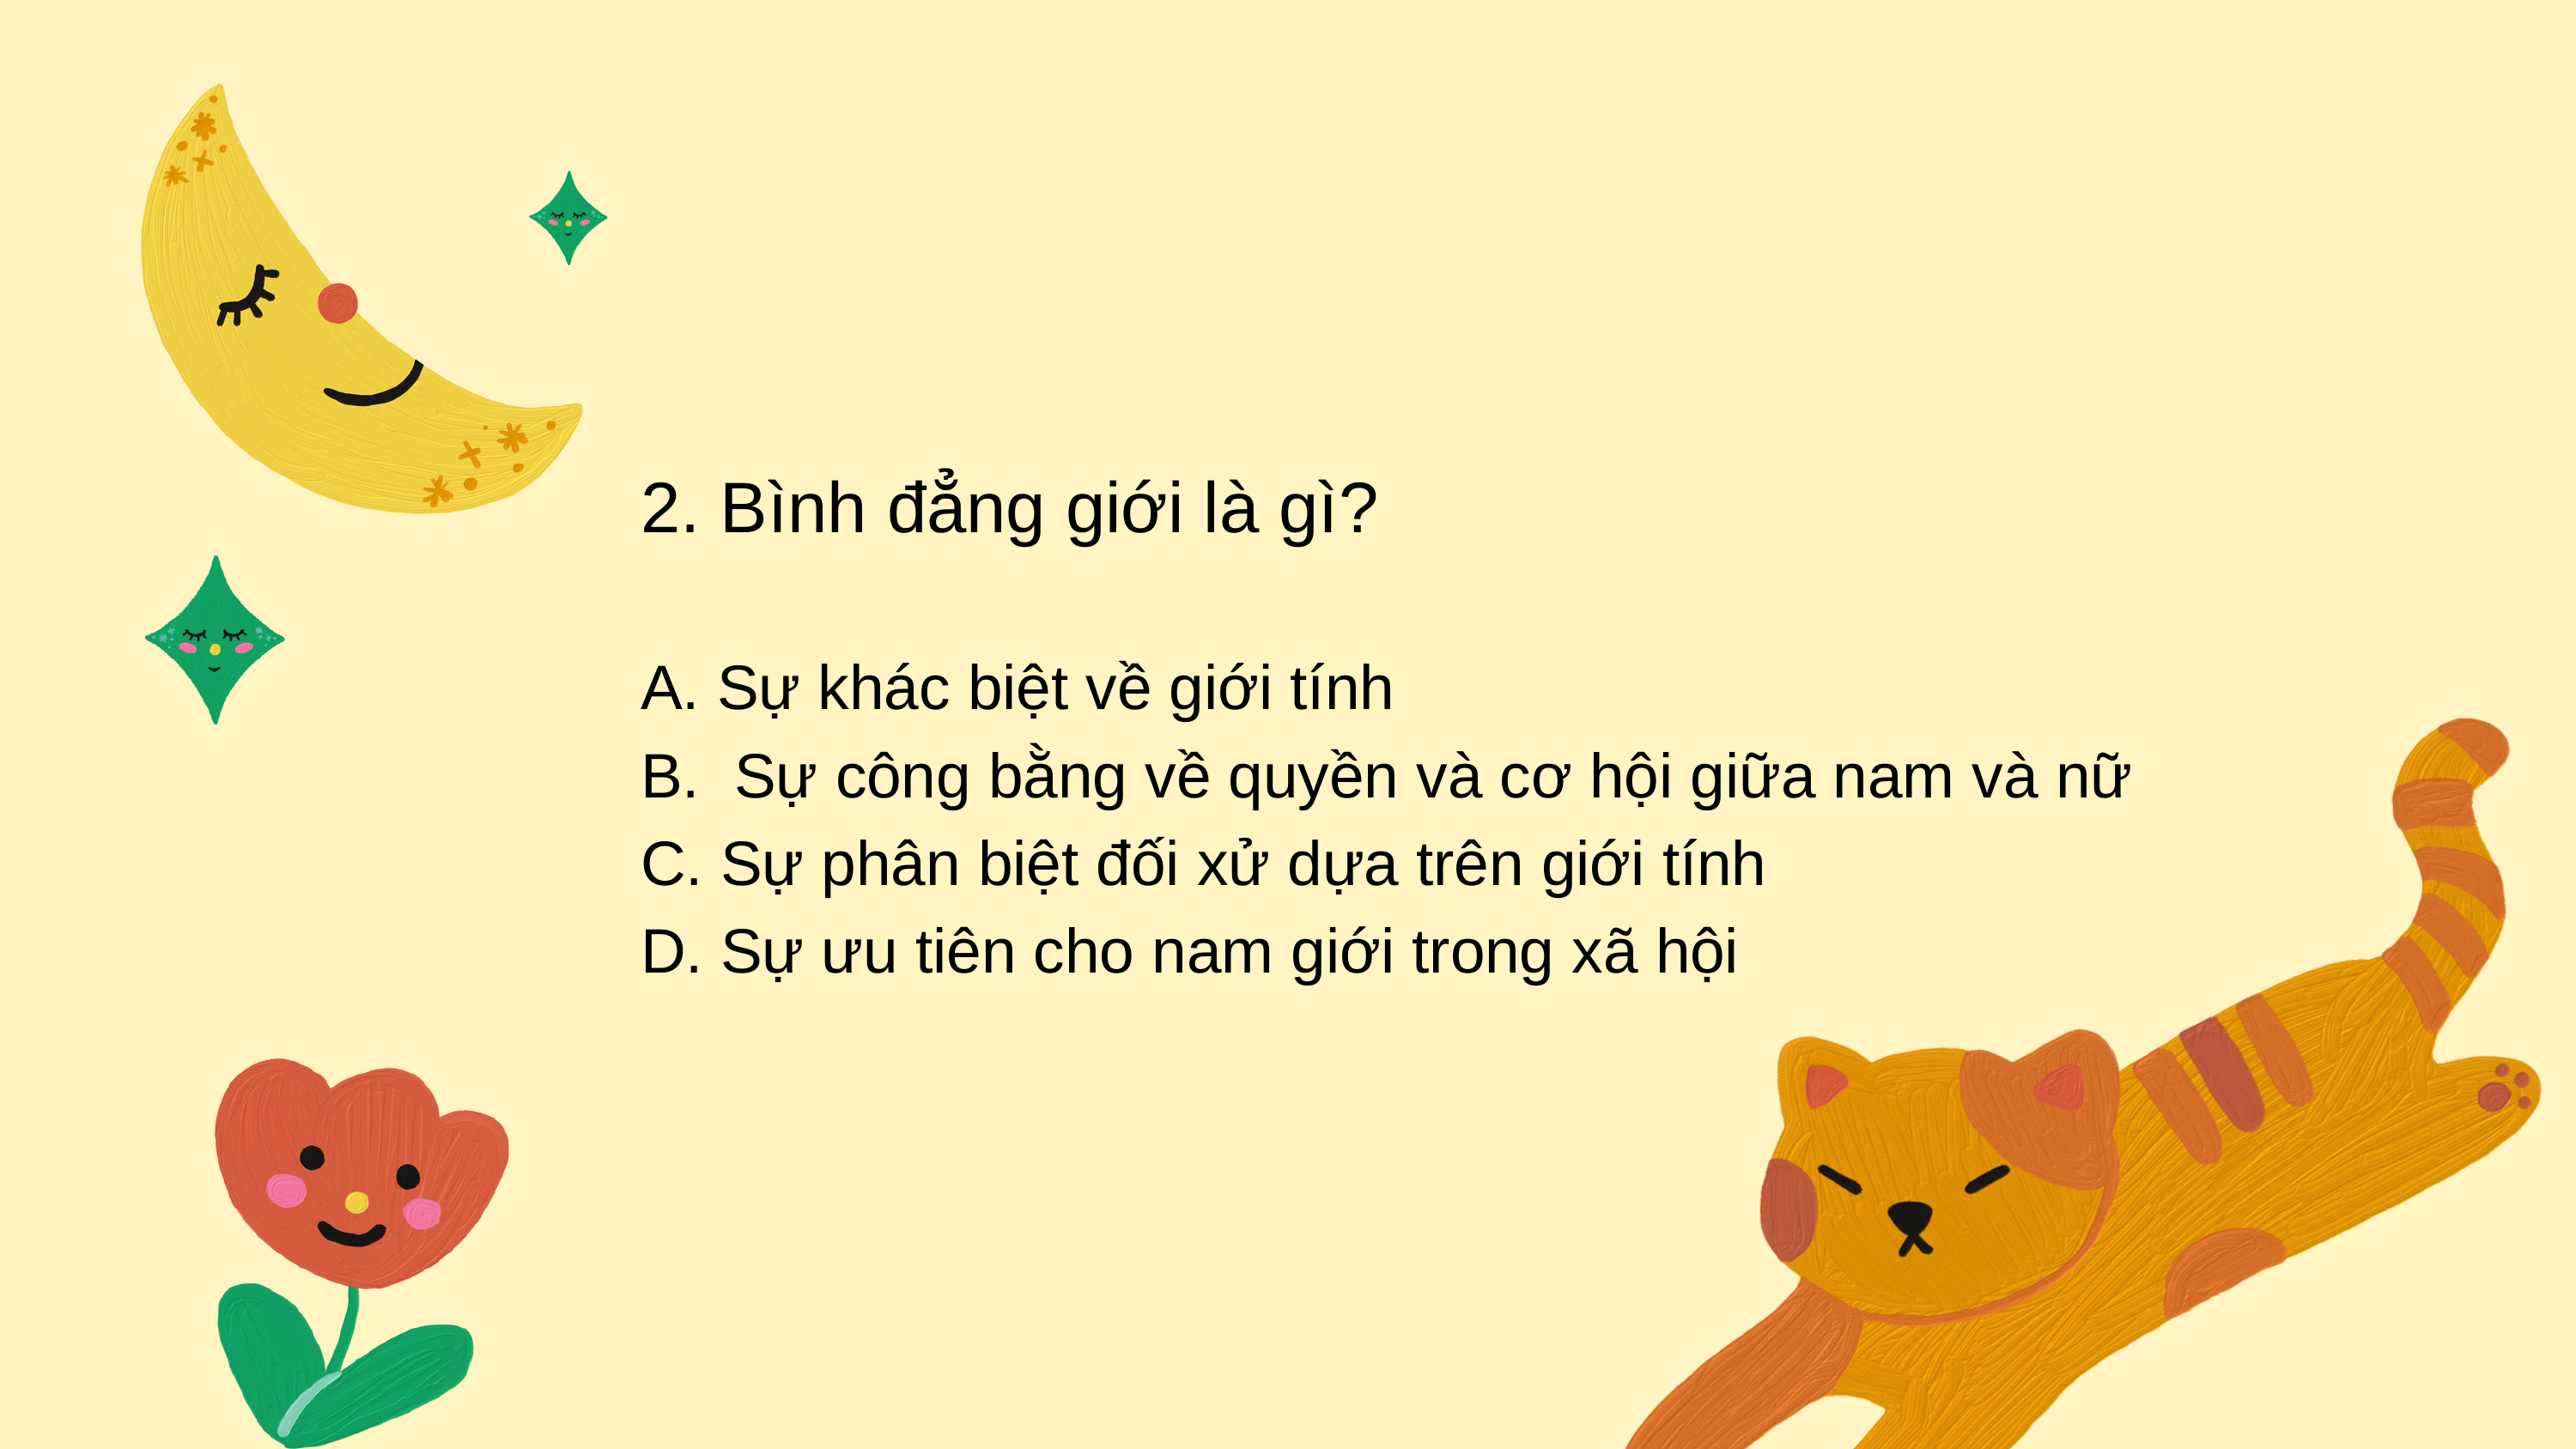

2. Bình đẳng giới là gì?

A. Sự khác biệt về giới tính
B.  Sự công bằng về quyền và cơ hội giữa nam và nữ
C. Sự phân biệt đối xử dựa trên giới tính
D. Sự ưu tiên cho nam giới trong xã hội